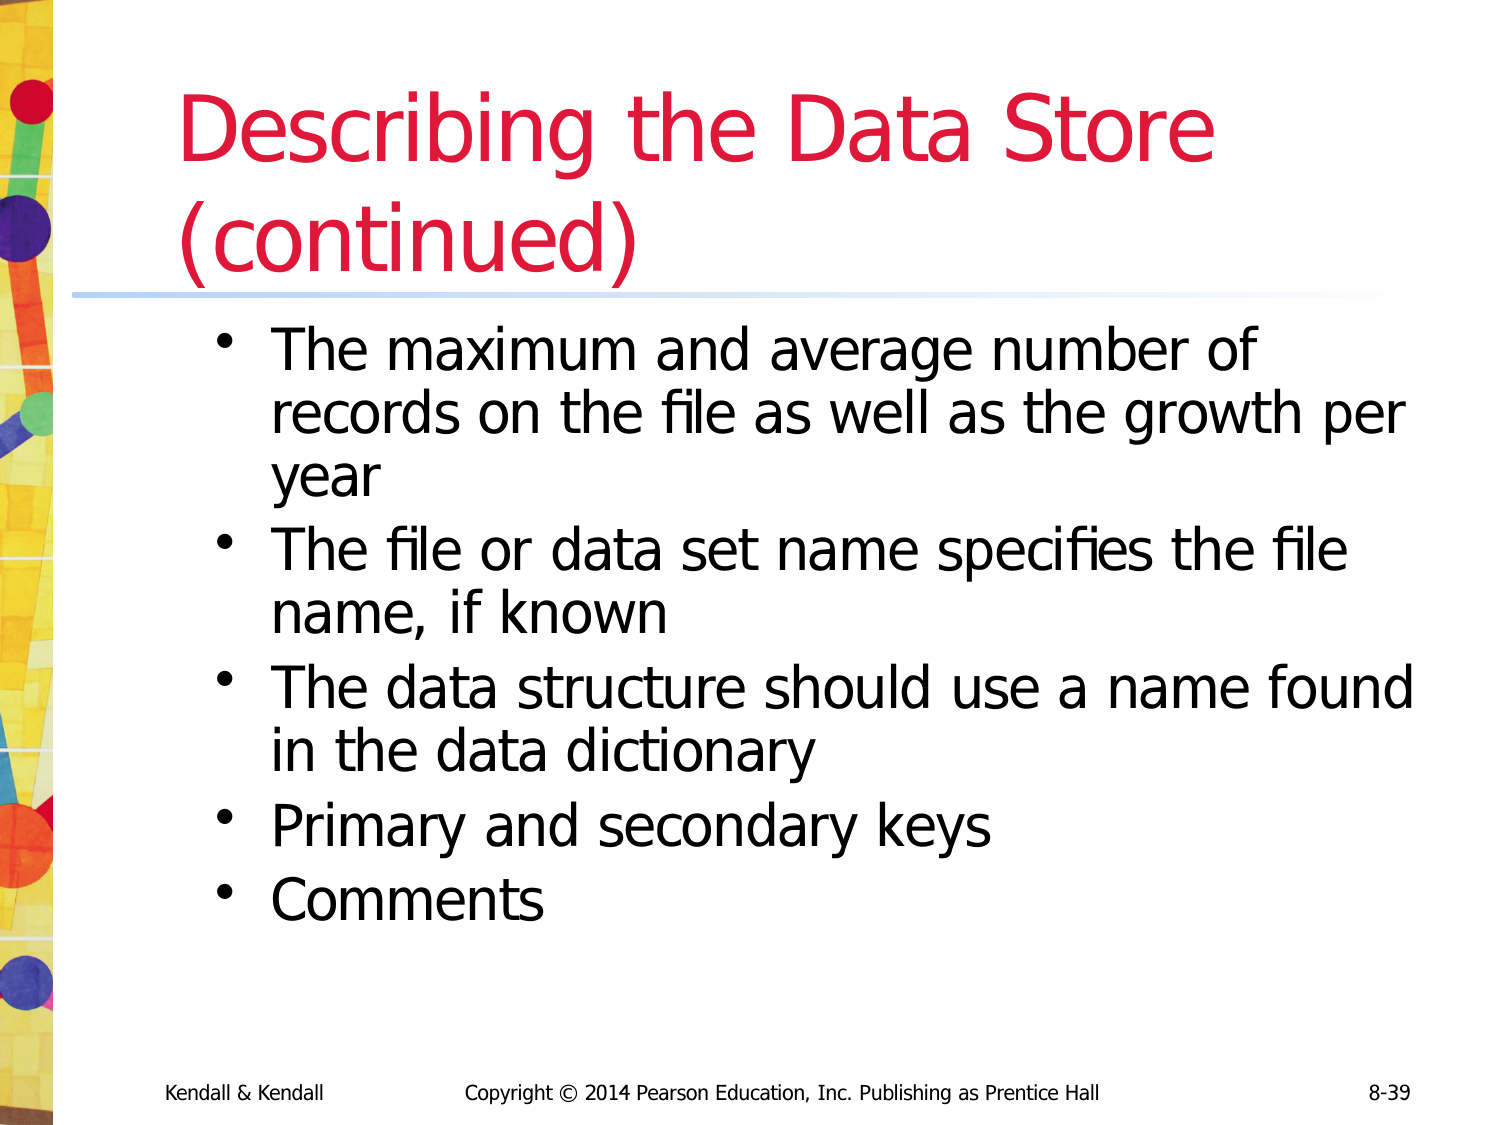

# Describing the Data Store (continued)
The maximum and average number of records on the file as well as the growth per year
The file or data set name specifies the file name, if known
The data structure should use a name found in the data dictionary
Primary and secondary keys
Comments
Kendall & Kendall	Copyright © 2014 Pearson Education, Inc. Publishing as Prentice Hall
8-39